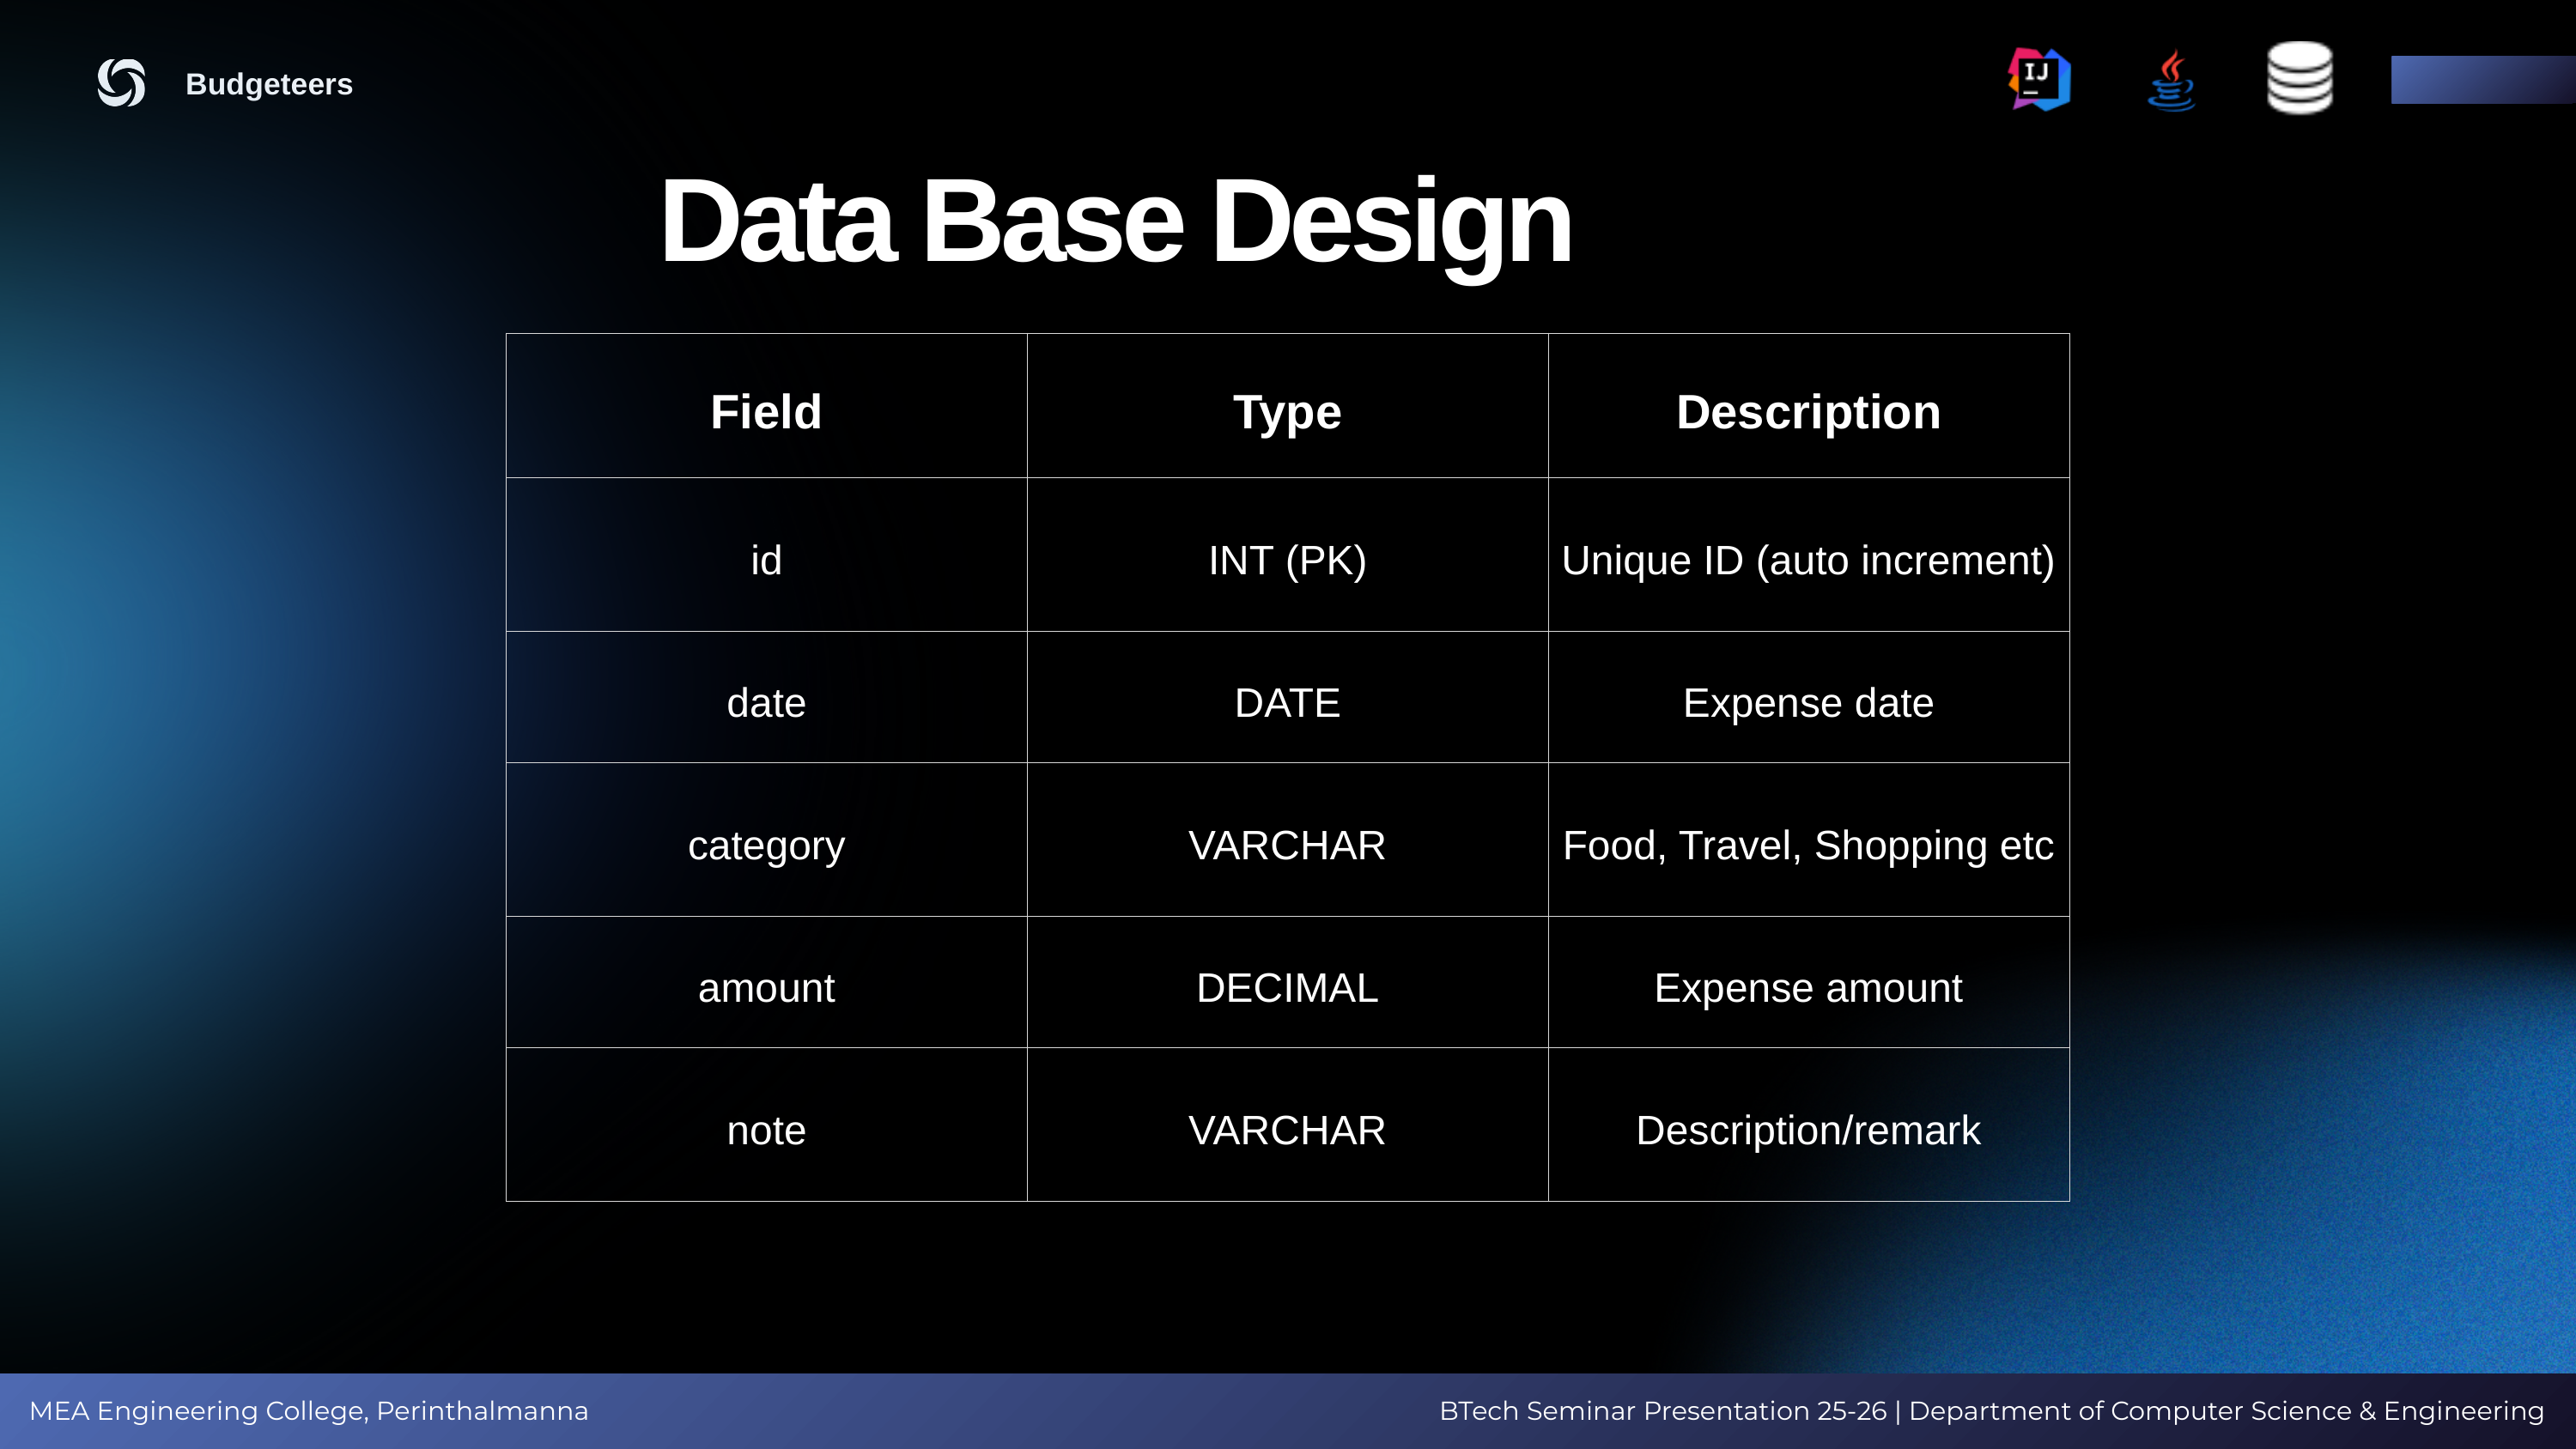

Budgeteers

Data Base Design
| Field | Type | Description |
| --- | --- | --- |
| id | INT (PK) | Unique ID (auto increment) |
| date | DATE | Expense date |
| category | VARCHAR | Food, Travel, Shopping etc |
| amount | DECIMAL | Expense amount |
| note | VARCHAR | Description/remark |

MEA Engineering College, Perinthalmanna                                                                                                                           BTech Seminar Presentation 25-26 | Department of Computer Science & Engineering